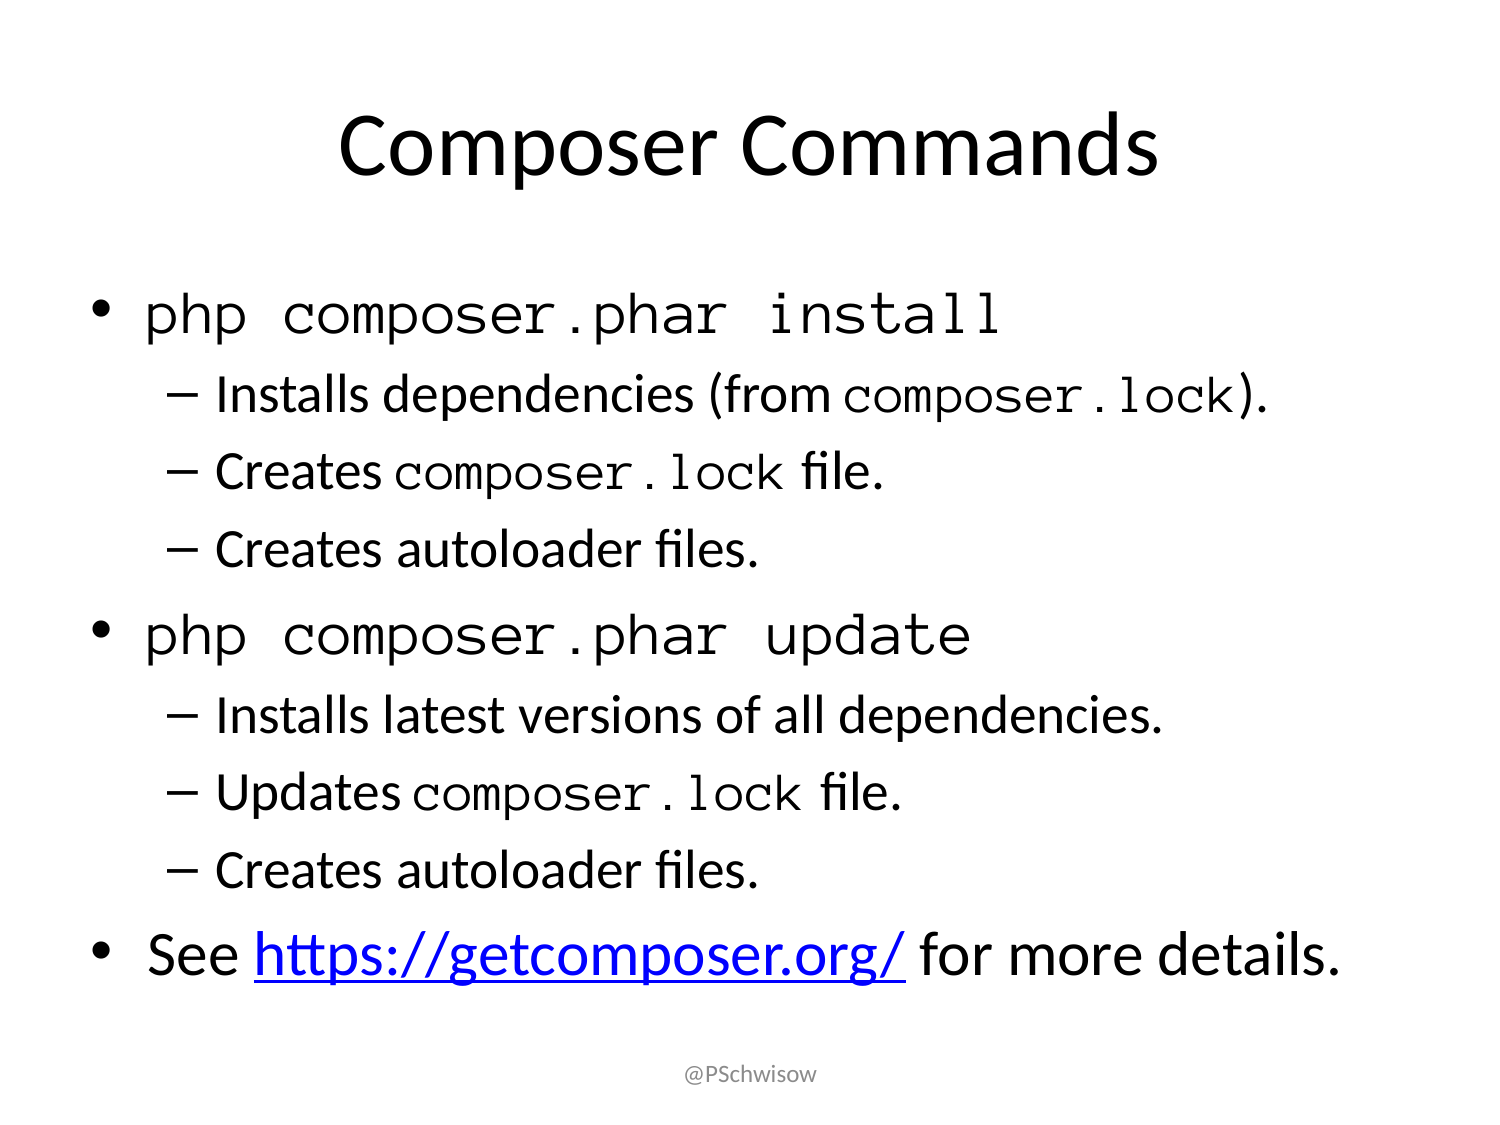

# Composer Commands
php composer.phar install
Installs dependencies (from composer.lock).
Creates composer.lock file.
Creates autoloader files.
php composer.phar update
Installs latest versions of all dependencies.
Updates composer.lock file.
Creates autoloader files.
See https://getcomposer.org/ for more details.
@PSchwisow